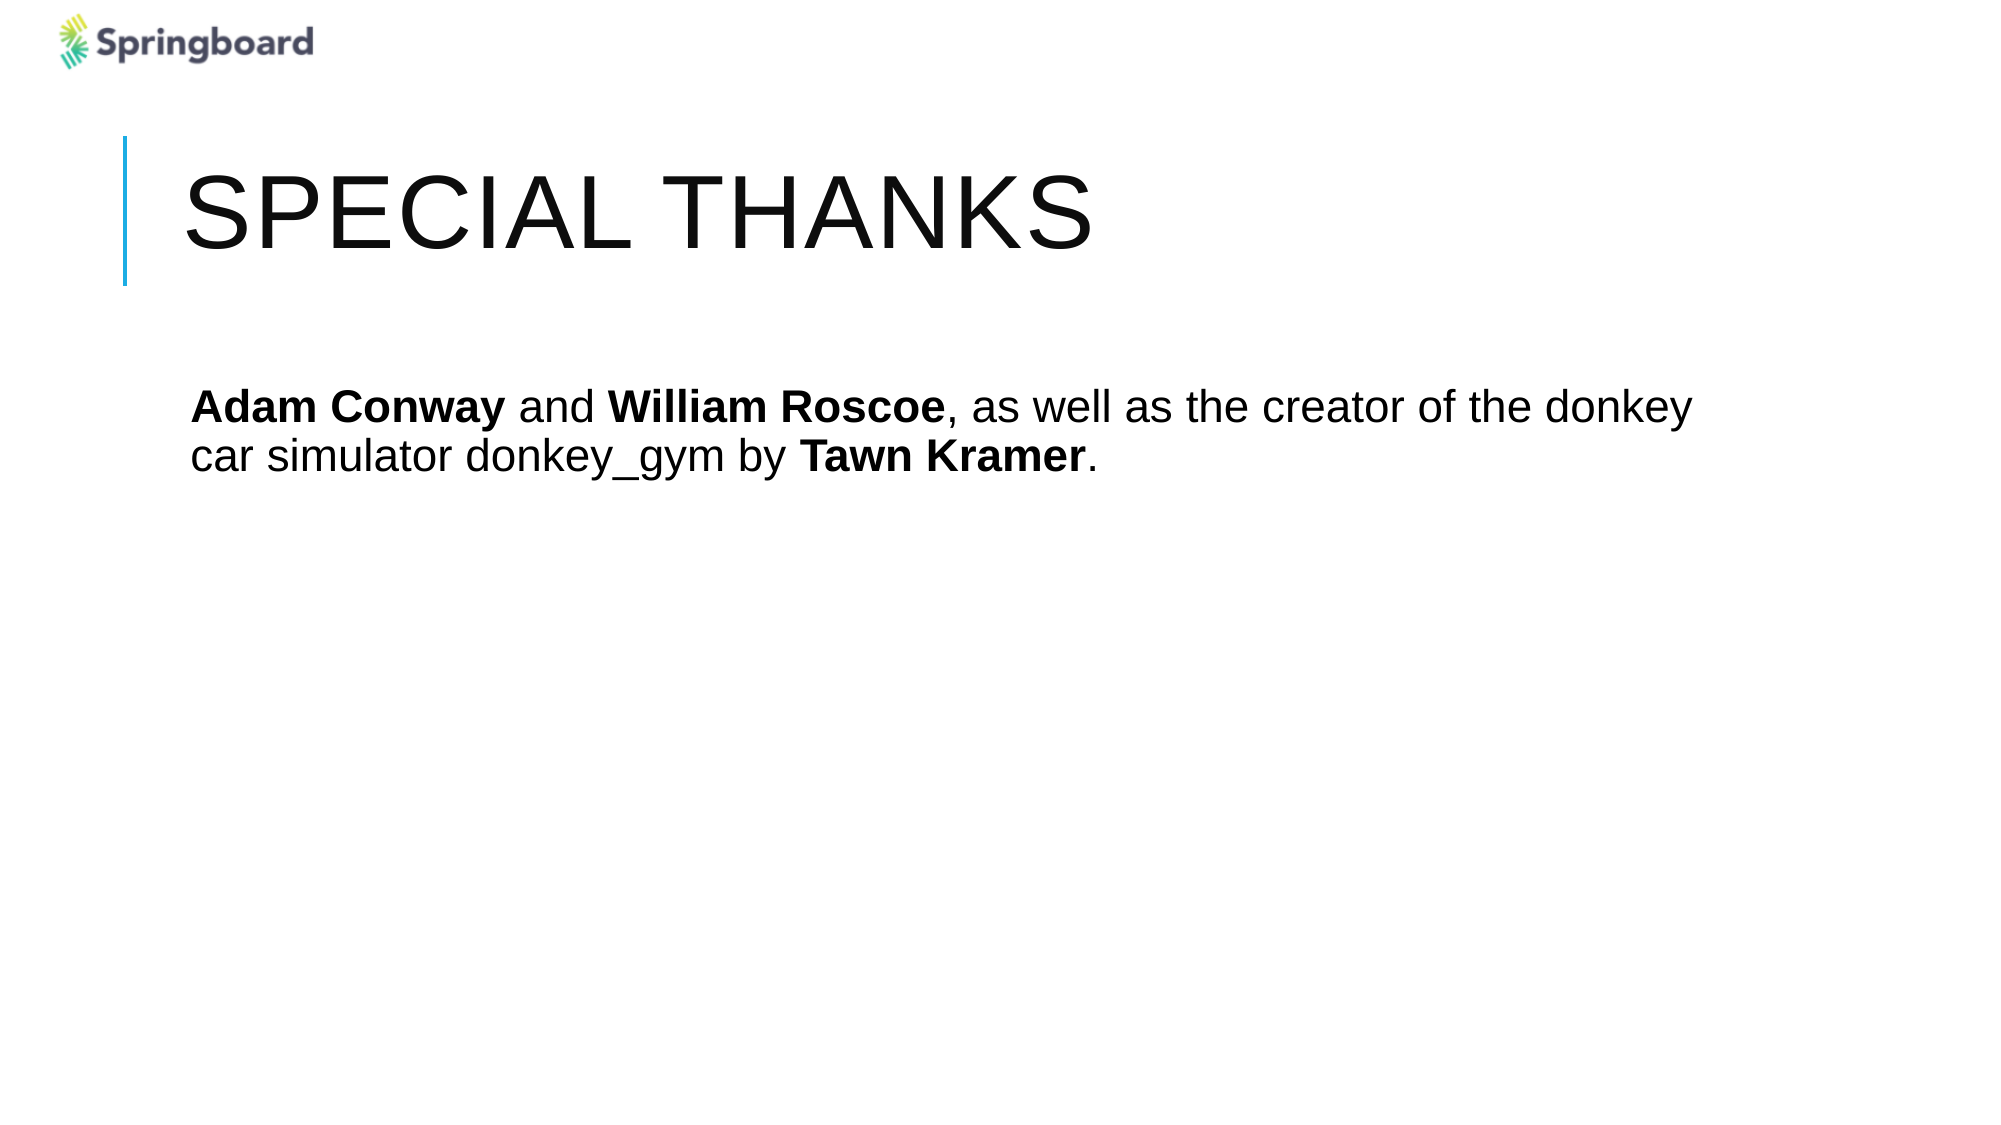

# Special thanks
Adam Conway and William Roscoe, as well as the creator of the donkey car simulator donkey_gym by Tawn Kramer.